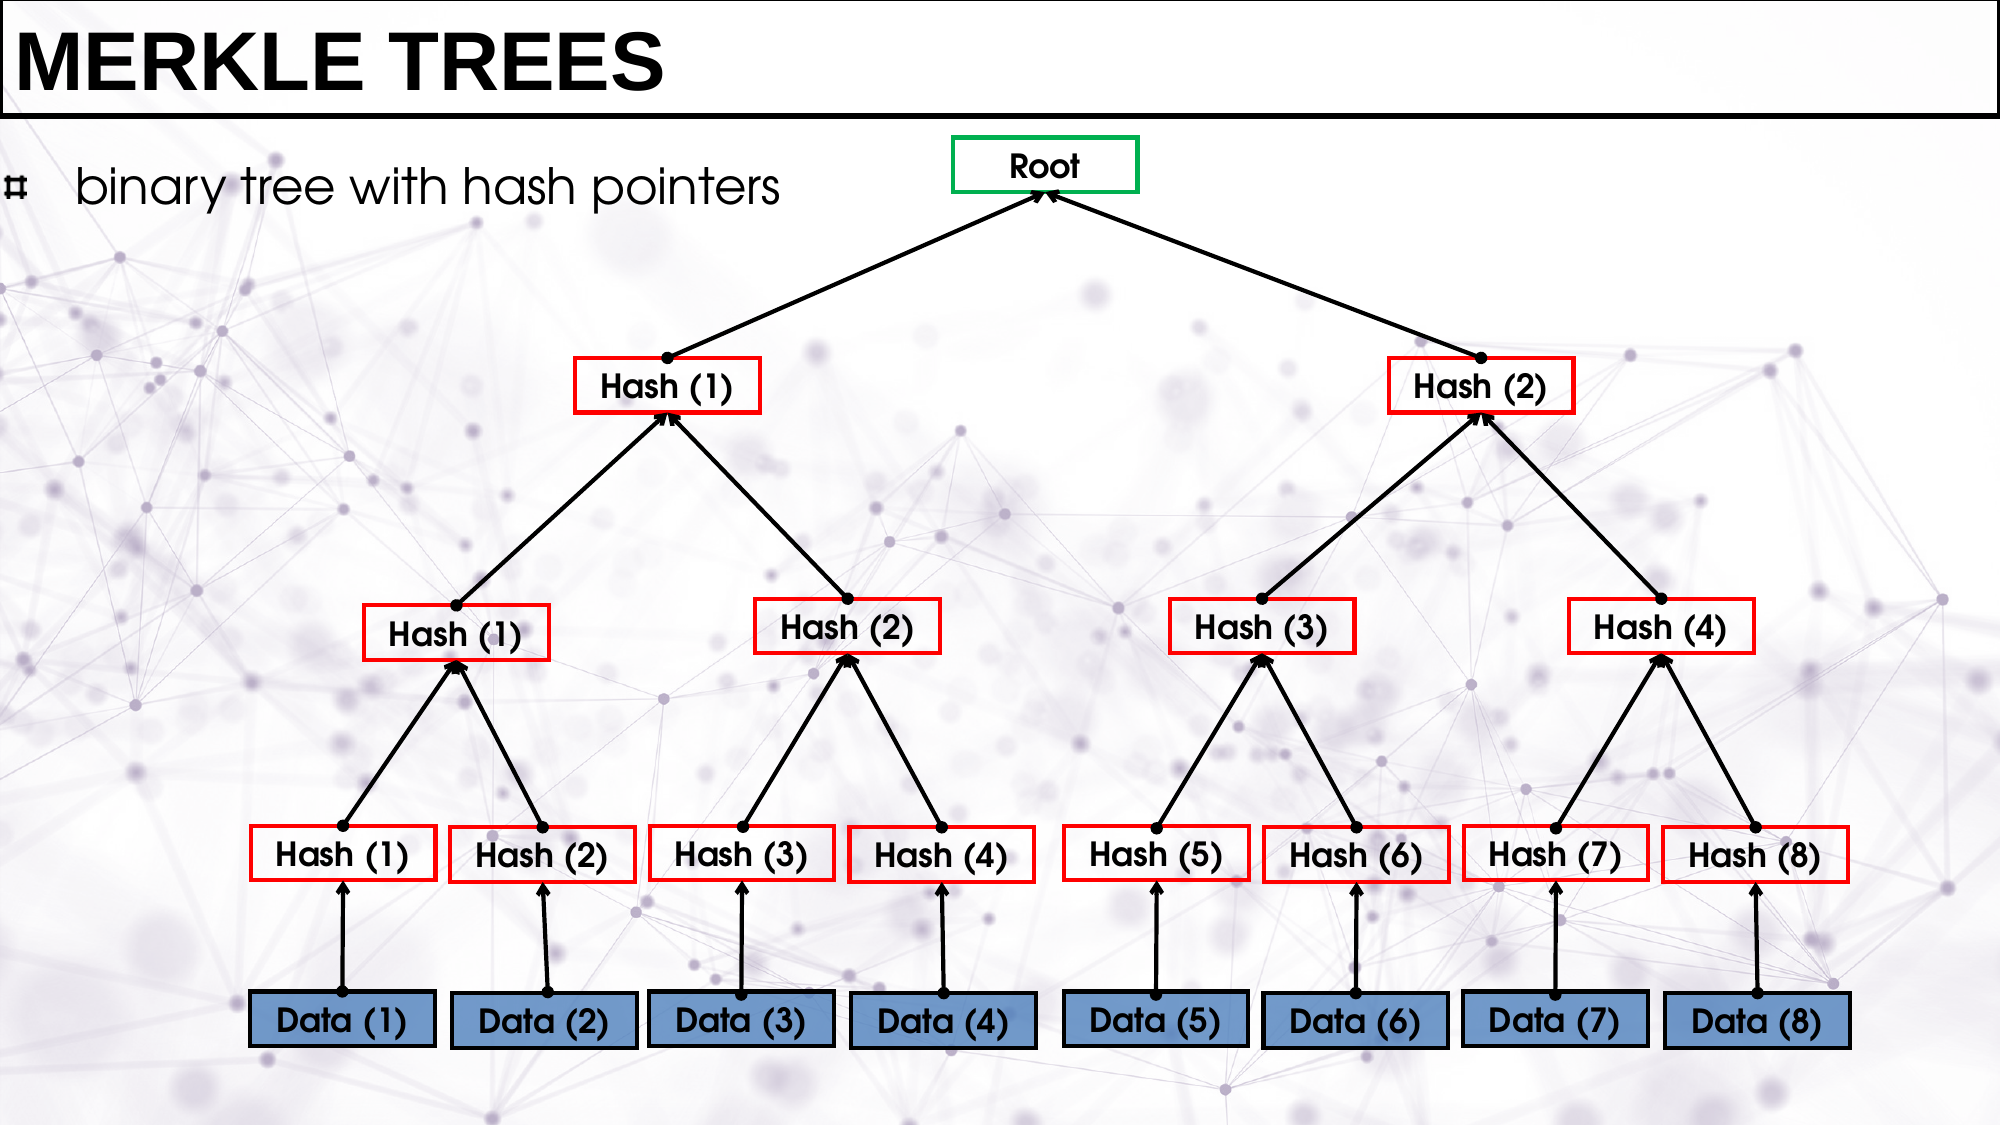

Merkle trees
binary tree with hash pointers
Root
Hash (1)
Hash (2)
Hash (2)
Hash (3)
Hash (4)
Hash (1)
Hash (1)
Data (1)
Hash (3)
Data (3)
Hash (5)
Data (5)
Hash (7)
Data (7)
Hash (2)
Hash (4)
Hash (6)
Hash (8)
Data (2)
Data (4)
Data (6)
Data (8)